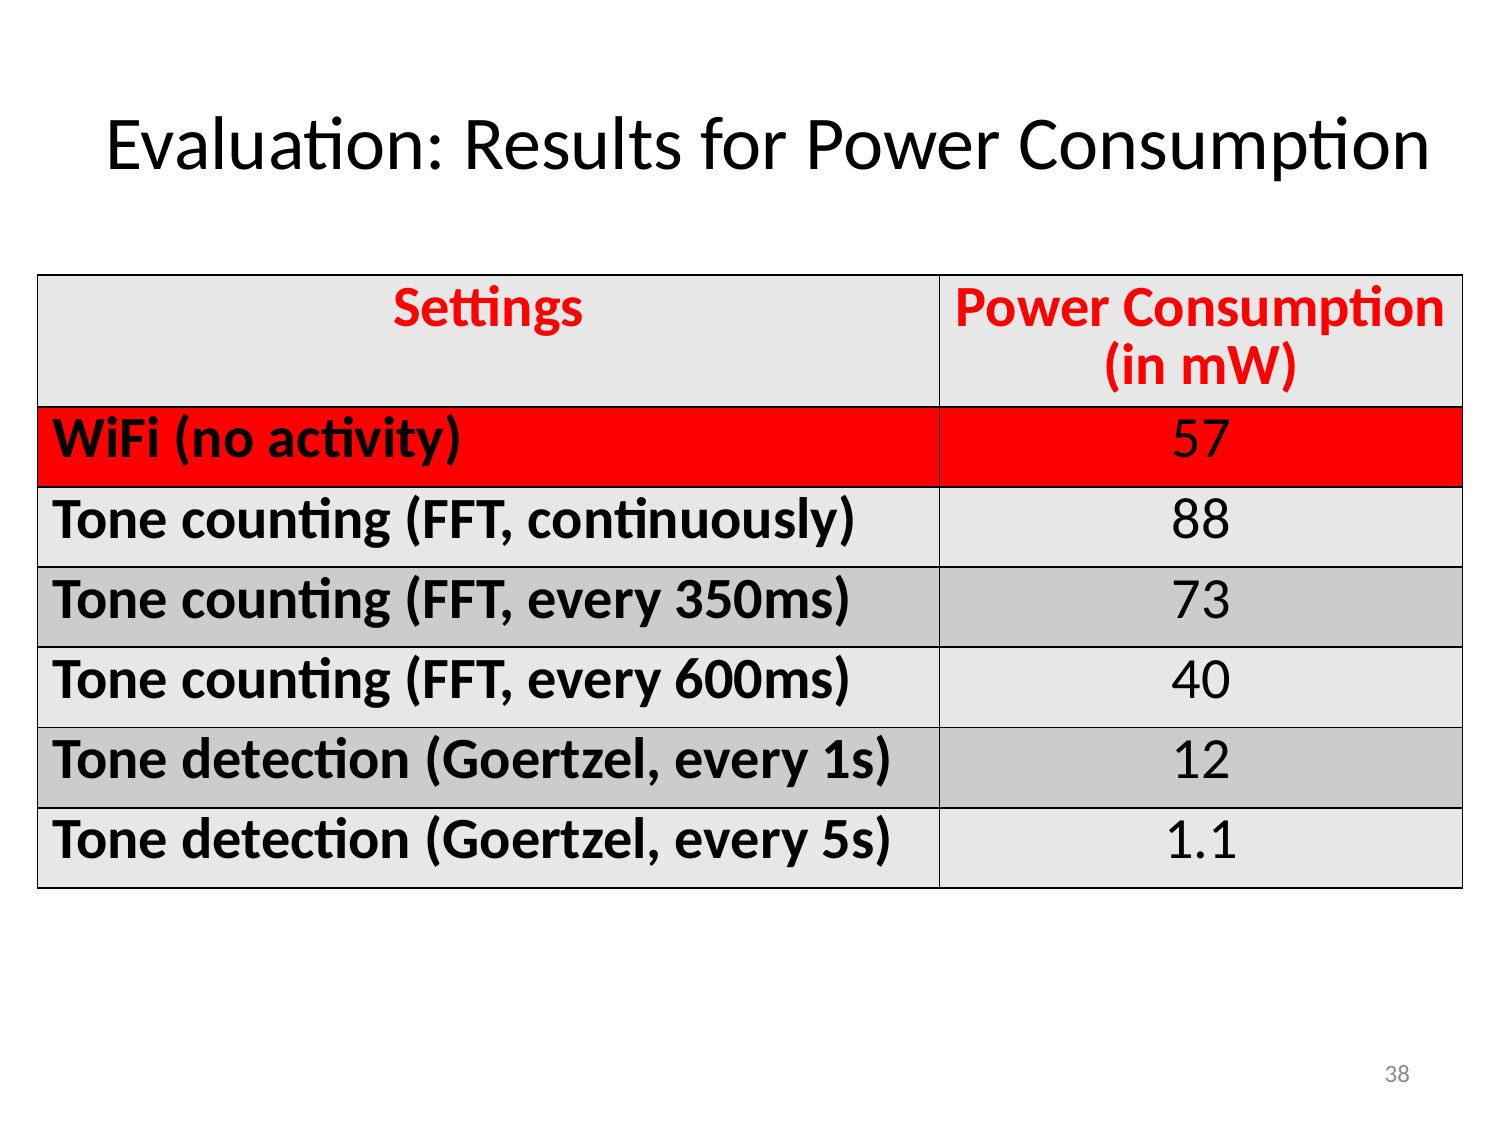

# Evaluation: Results for Power Consumption
| Settings | Power Consumption (in mW) |
| --- | --- |
| WiFi (no activity) | 57 |
| Tone counting (FFT, continuously) | 88 |
| Tone counting (FFT, every 350ms) | 73 |
| Tone counting (FFT, every 600ms) | 40 |
| Tone detection (Goertzel, every 1s) | 12 |
| Tone detection (Goertzel, every 5s) | 1.1 |
38